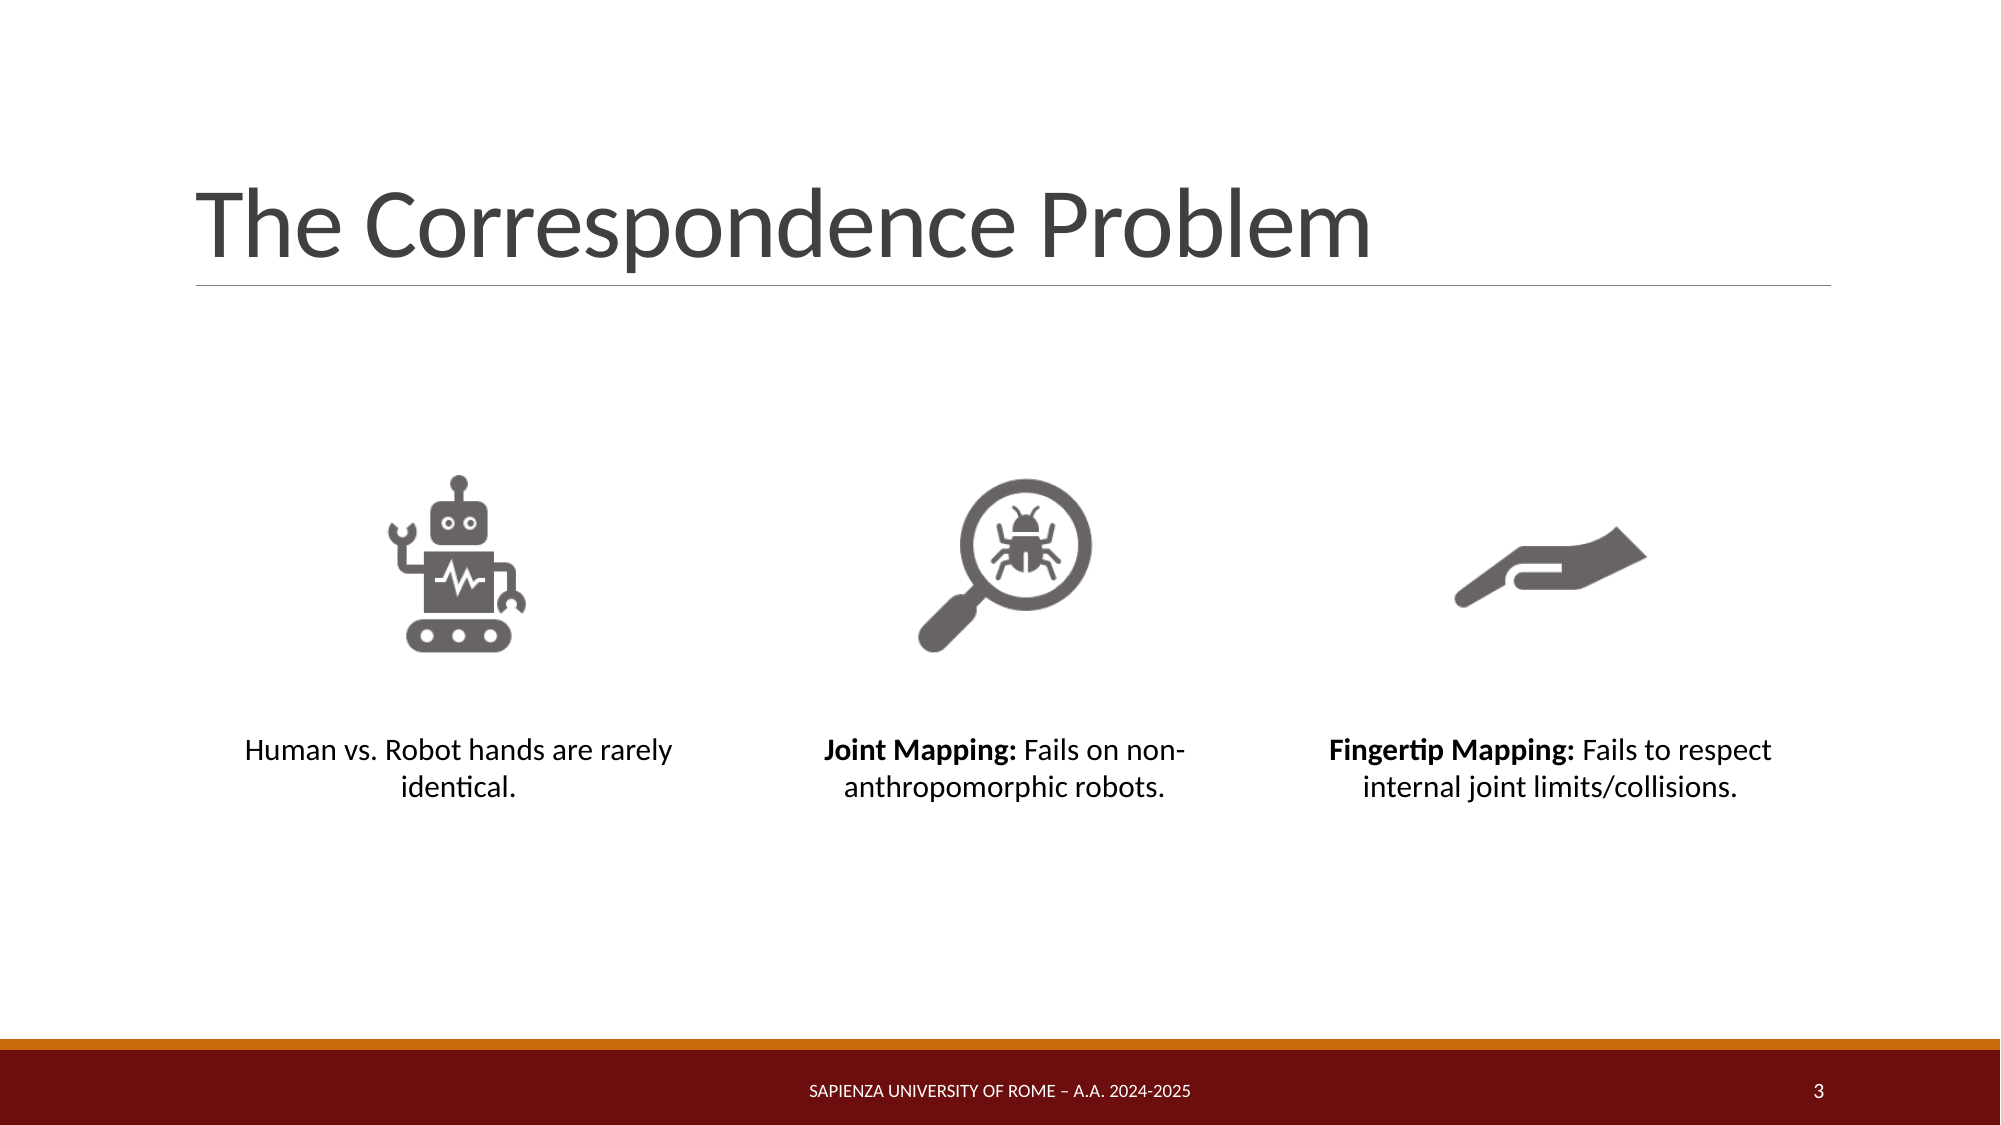

# The Correspondence Problem
Human vs. Robot hands are rarely identical.
Joint Mapping: Fails on non-anthropomorphic robots.
Fingertip Mapping: Fails to respect internal joint limits/collisions.
Sapienza University of Rome – A.A. 2024-2025
3